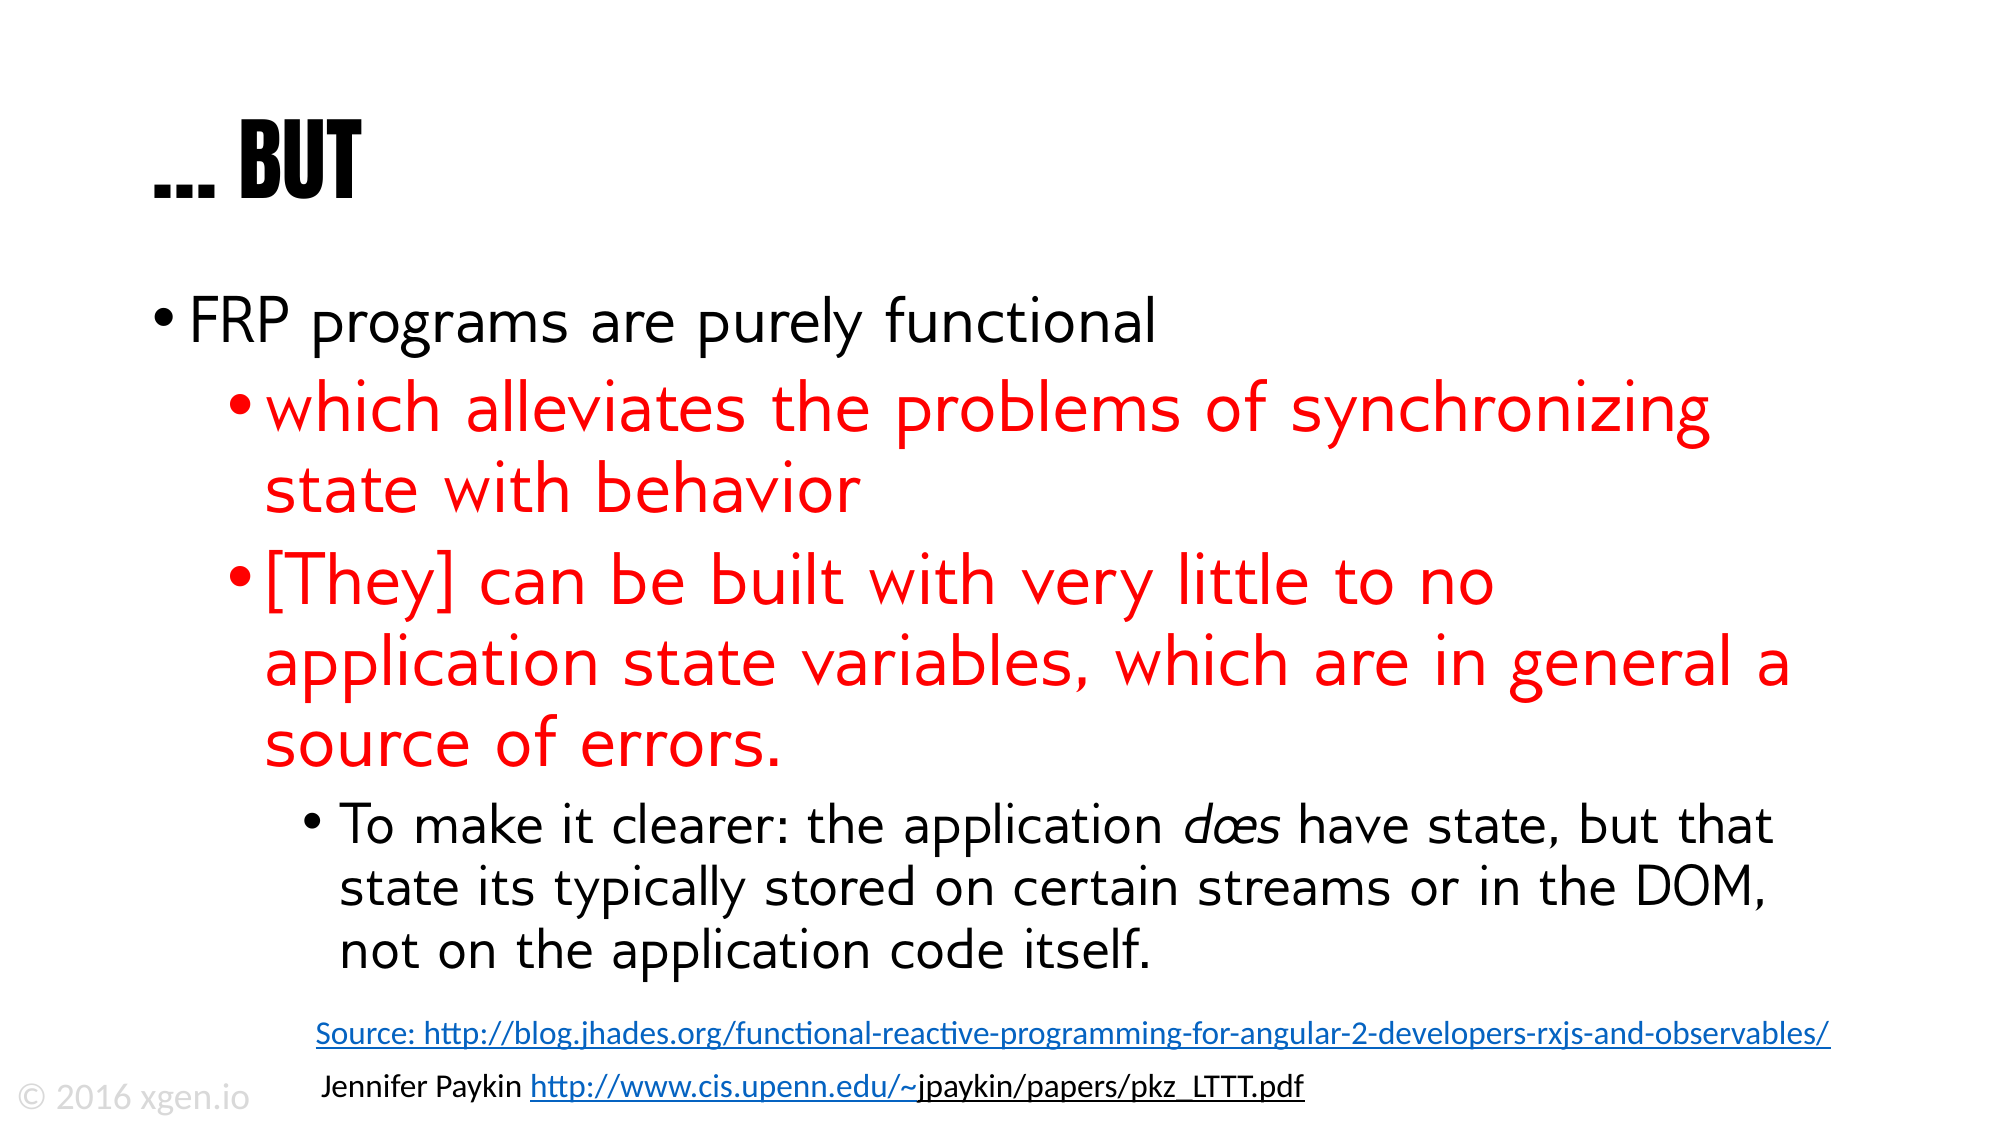

# … BUT
FRP programs are purely functional
which alleviates the problems of synchronizing state with behavior
[They] can be built with very little to no application state variables, which are in general a source of errors.
To make it clearer: the application does have state, but that state its typically stored on certain streams or in the DOM, not on the application code itself.

Source: http://blog.jhades.org/functional-reactive-programming-for-angular-2-developers-rxjs-and-observables/
Jennifer Paykin http://www.cis.upenn.edu/~jpaykin/papers/pkz_LTTT.pdf
© 2016 xgen.io